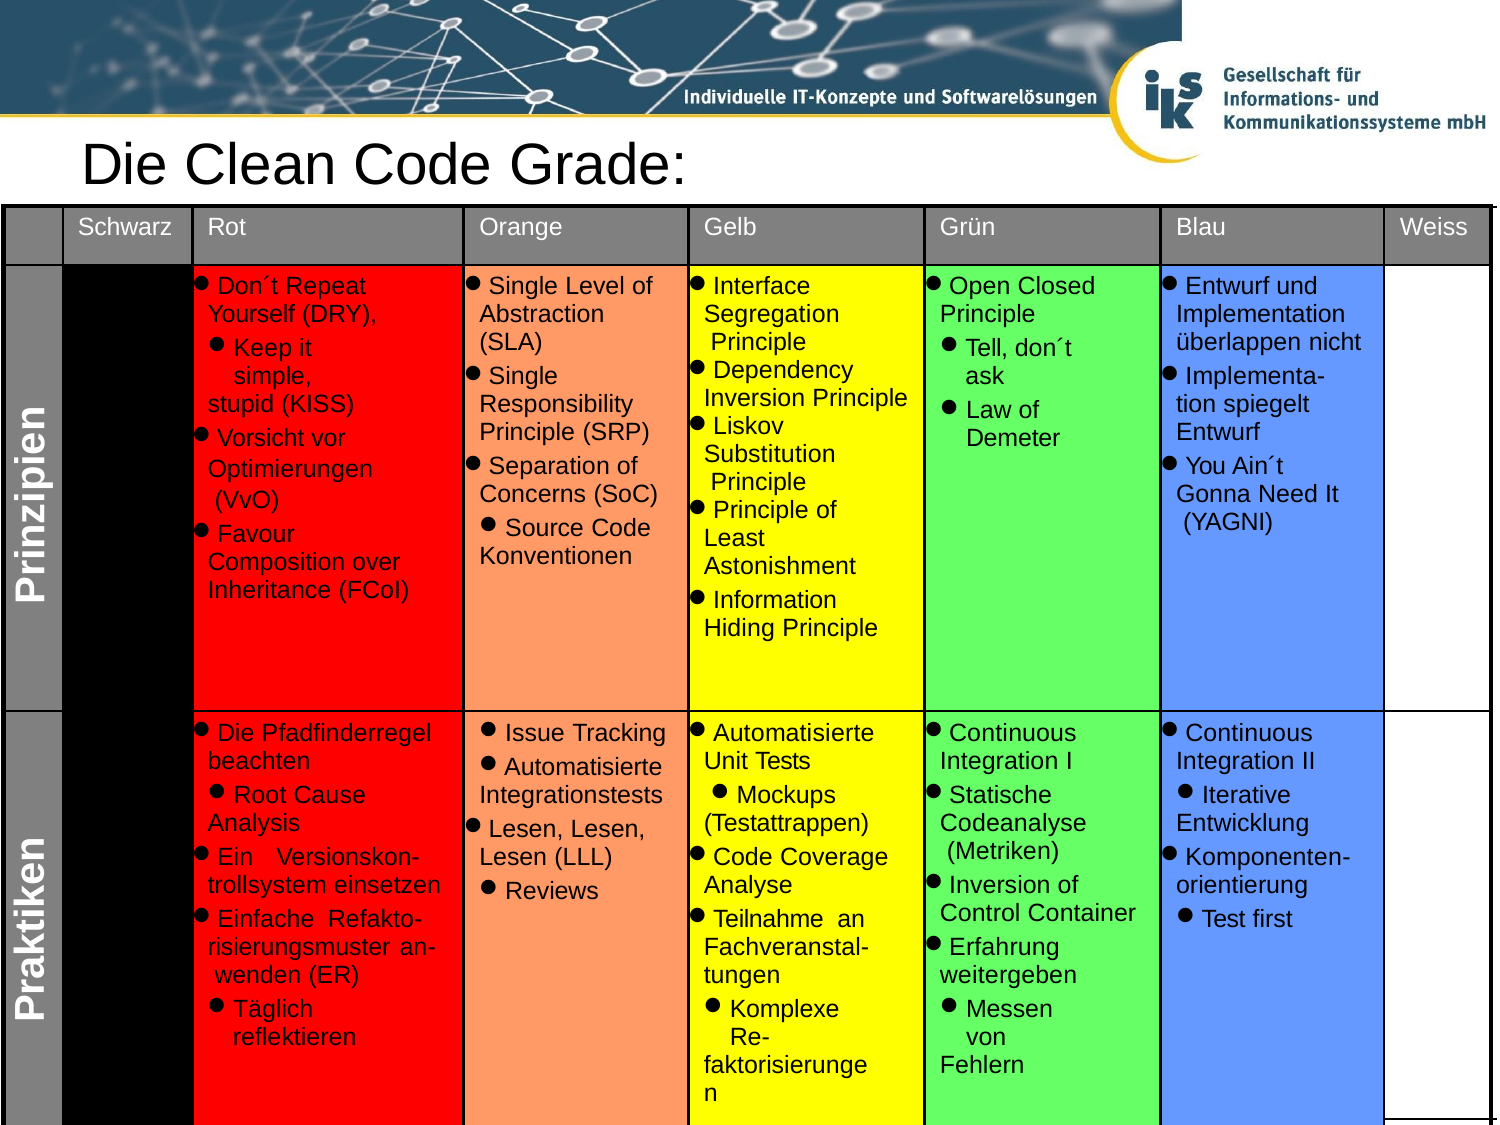

# Die Clean Code Grade:
|  | Schwarz | Rot | Orange | Gelb | Grün | Blau | Weiss |
| --- | --- | --- | --- | --- | --- | --- | --- |
| Prinzipien |  | Don´t Repeat Yourself (DRY), Keep it simple, stupid (KISS) Vorsicht vor Optimierungen (VvO) Favour Composition over Inheritance (FCoI) | Single Level of Abstraction (SLA) Single Responsibility Principle (SRP) Separation of Concerns (SoC) Source Code Konventionen | Interface Segregation Principle Dependency Inversion Principle Liskov Substitution Principle Principle of Least Astonishment Information Hiding Principle | Open Closed Principle Tell, don´t ask Law of Demeter | Entwurf und Implementation überlappen nicht Implementa- tion spiegelt Entwurf You Ain´t Gonna Need It (YAGNI) |  |
| Praktiken |  | Die Pfadfinderregel beachten Root Cause Analysis Ein Versionskon- trollsystem einsetzen Einfache Refakto- risierungsmuster an- wenden (ER) Täglich reflektieren | Issue Tracking Automatisierte Integrationstests Lesen, Lesen, Lesen (LLL) Reviews | Automatisierte Unit Tests Mockups (Testattrappen) Code Coverage Analyse Teilnahme an Fachveranstal- tungen Komplexe Re- faktorisierungen | Continuous Integration I Statische Codeanalyse (Metriken) Inversion of Control Container Erfahrung weitergeben Messen von Fehlern | Continuous Integration II Iterative Entwicklung Komponenten- orientierung Test first |  |

Schwarz
Rot
Orange
Gelb
Grün
Blau
Weiss